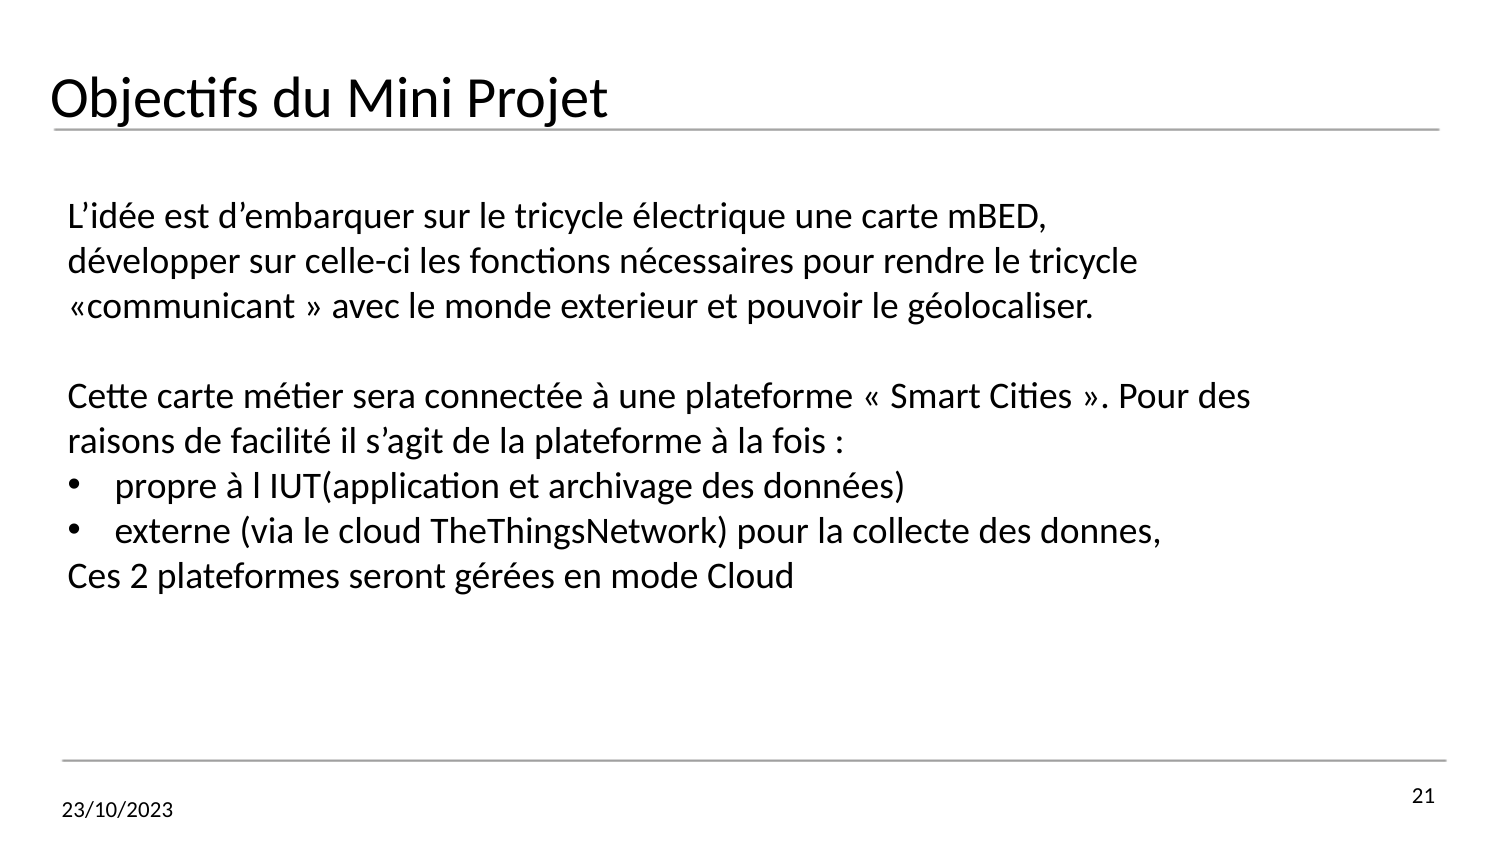

# Objectifs du Mini Projet

L’idée est d’embarquer sur le tricycle électrique une carte mBED,
développer sur celle-ci les fonctions nécessaires pour rendre le tricycle «communicant » avec le monde exterieur et pouvoir le géolocaliser.

Cette carte métier sera connectée à une plateforme « Smart Cities ». Pour des raisons de facilité il s’agit de la plateforme à la fois :
propre à l IUT(application et archivage des données)
externe (via le cloud TheThingsNetwork) pour la collecte des donnes,
Ces 2 plateformes seront gérées en mode Cloud